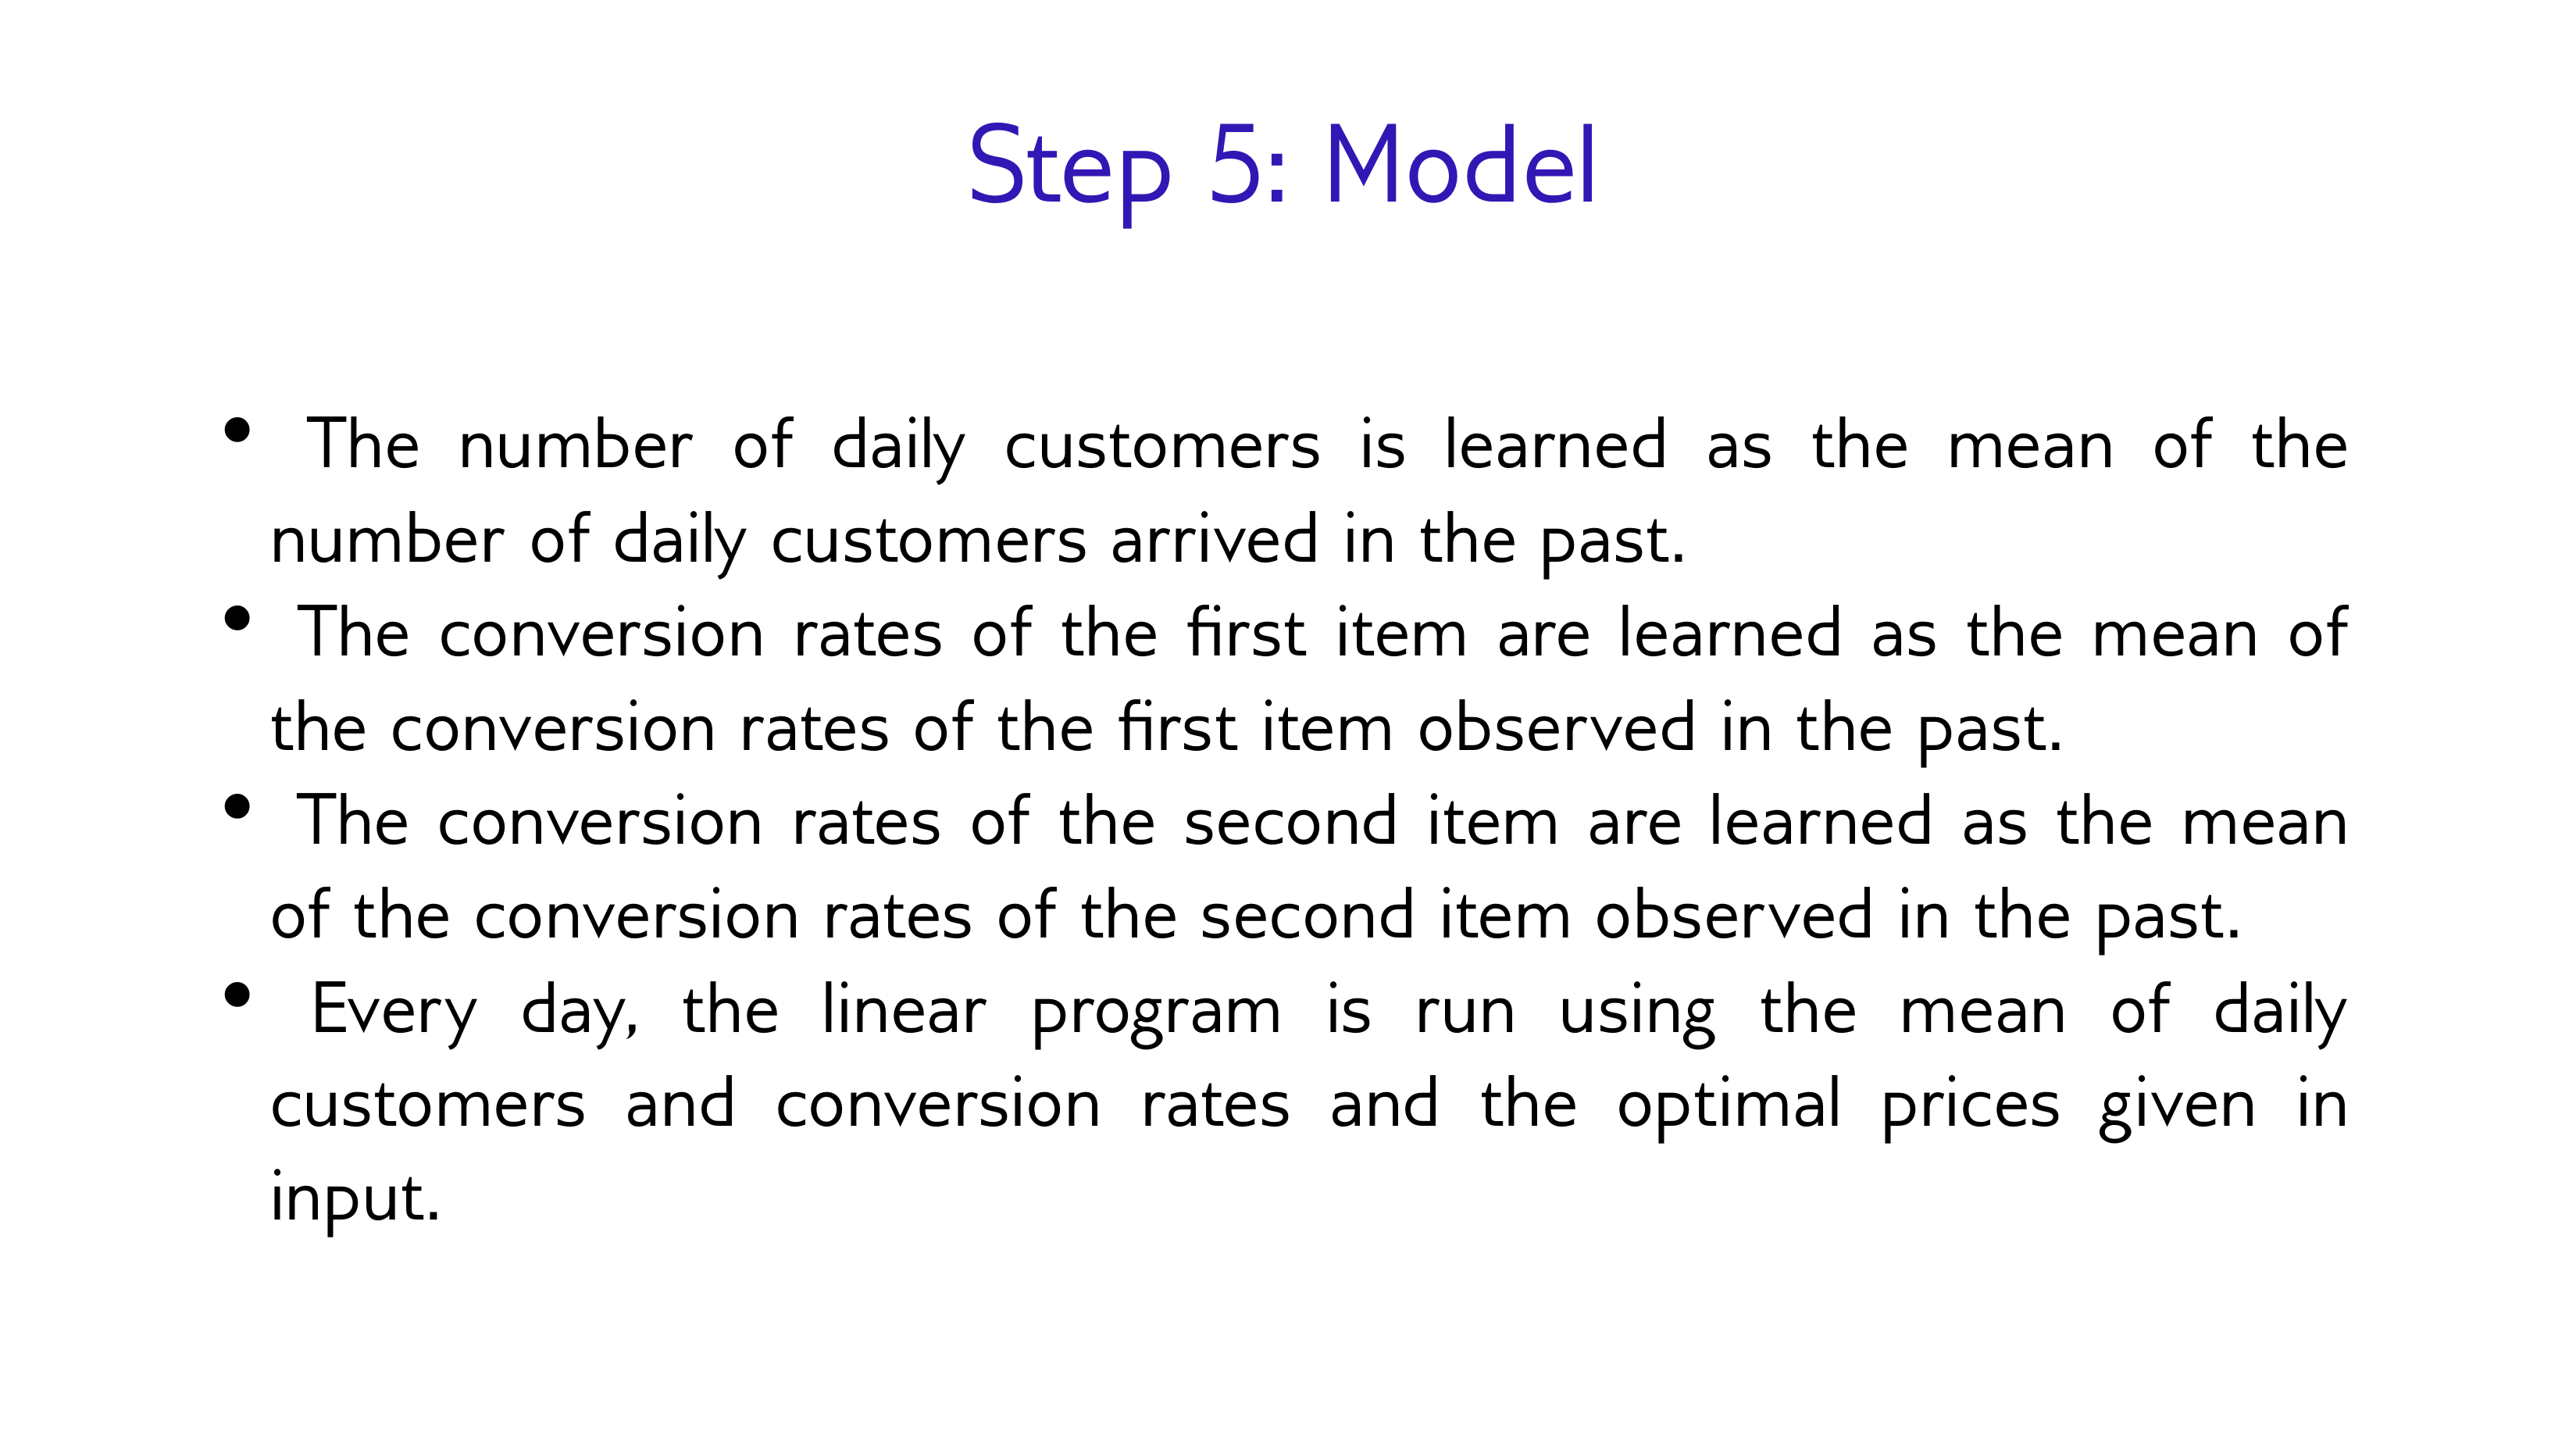

# Step 5: Model
 The number of daily customers is learned as the mean of the number of daily customers arrived in the past.
 The conversion rates of the first item are learned as the mean of the conversion rates of the first item observed in the past.
 The conversion rates of the second item are learned as the mean of the conversion rates of the second item observed in the past.
 Every day, the linear program is run using the mean of daily customers and conversion rates and the optimal prices given in input.